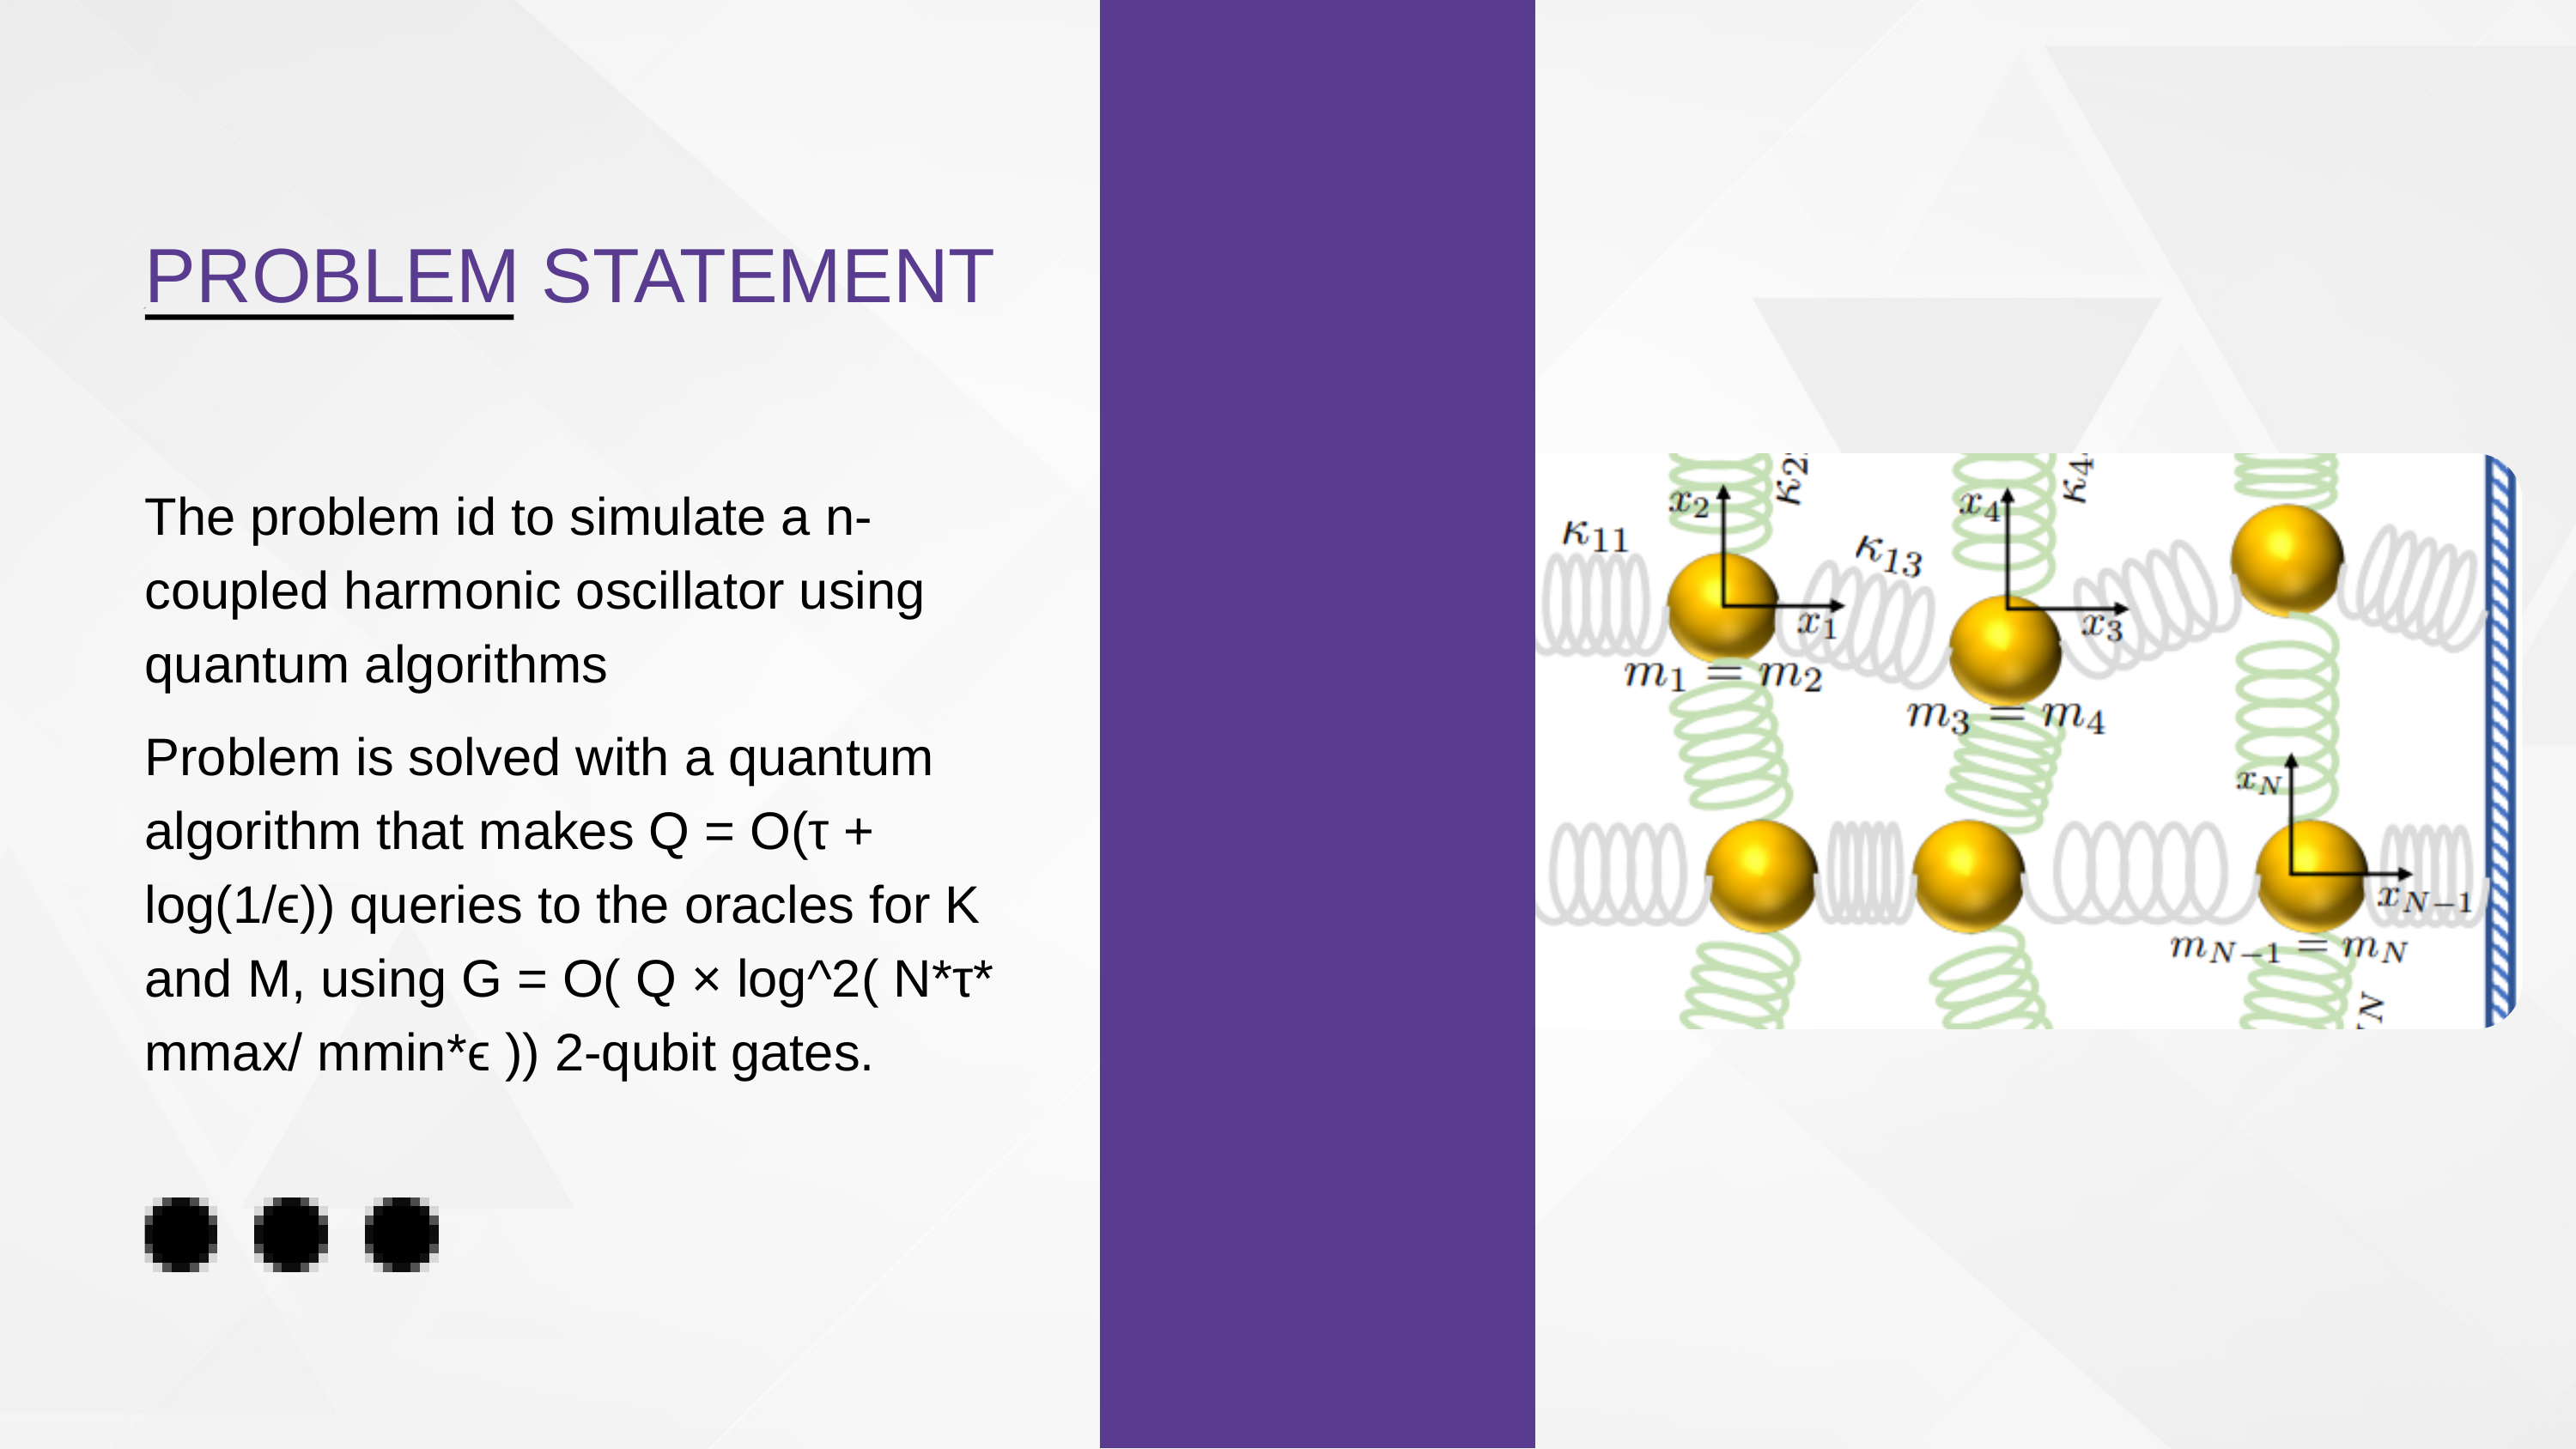

PROBLEM STATEMENT

The problem id to simulate a n-coupled harmonic oscillator using quantum algorithms
Problem is solved with a quantum algorithm that makes Q = O(τ + log(1/ϵ)) queries to the oracles for K and M, using G = O( Q × log^2( N*τ* mmax/ mmin*ϵ )) 2-qubit gates.